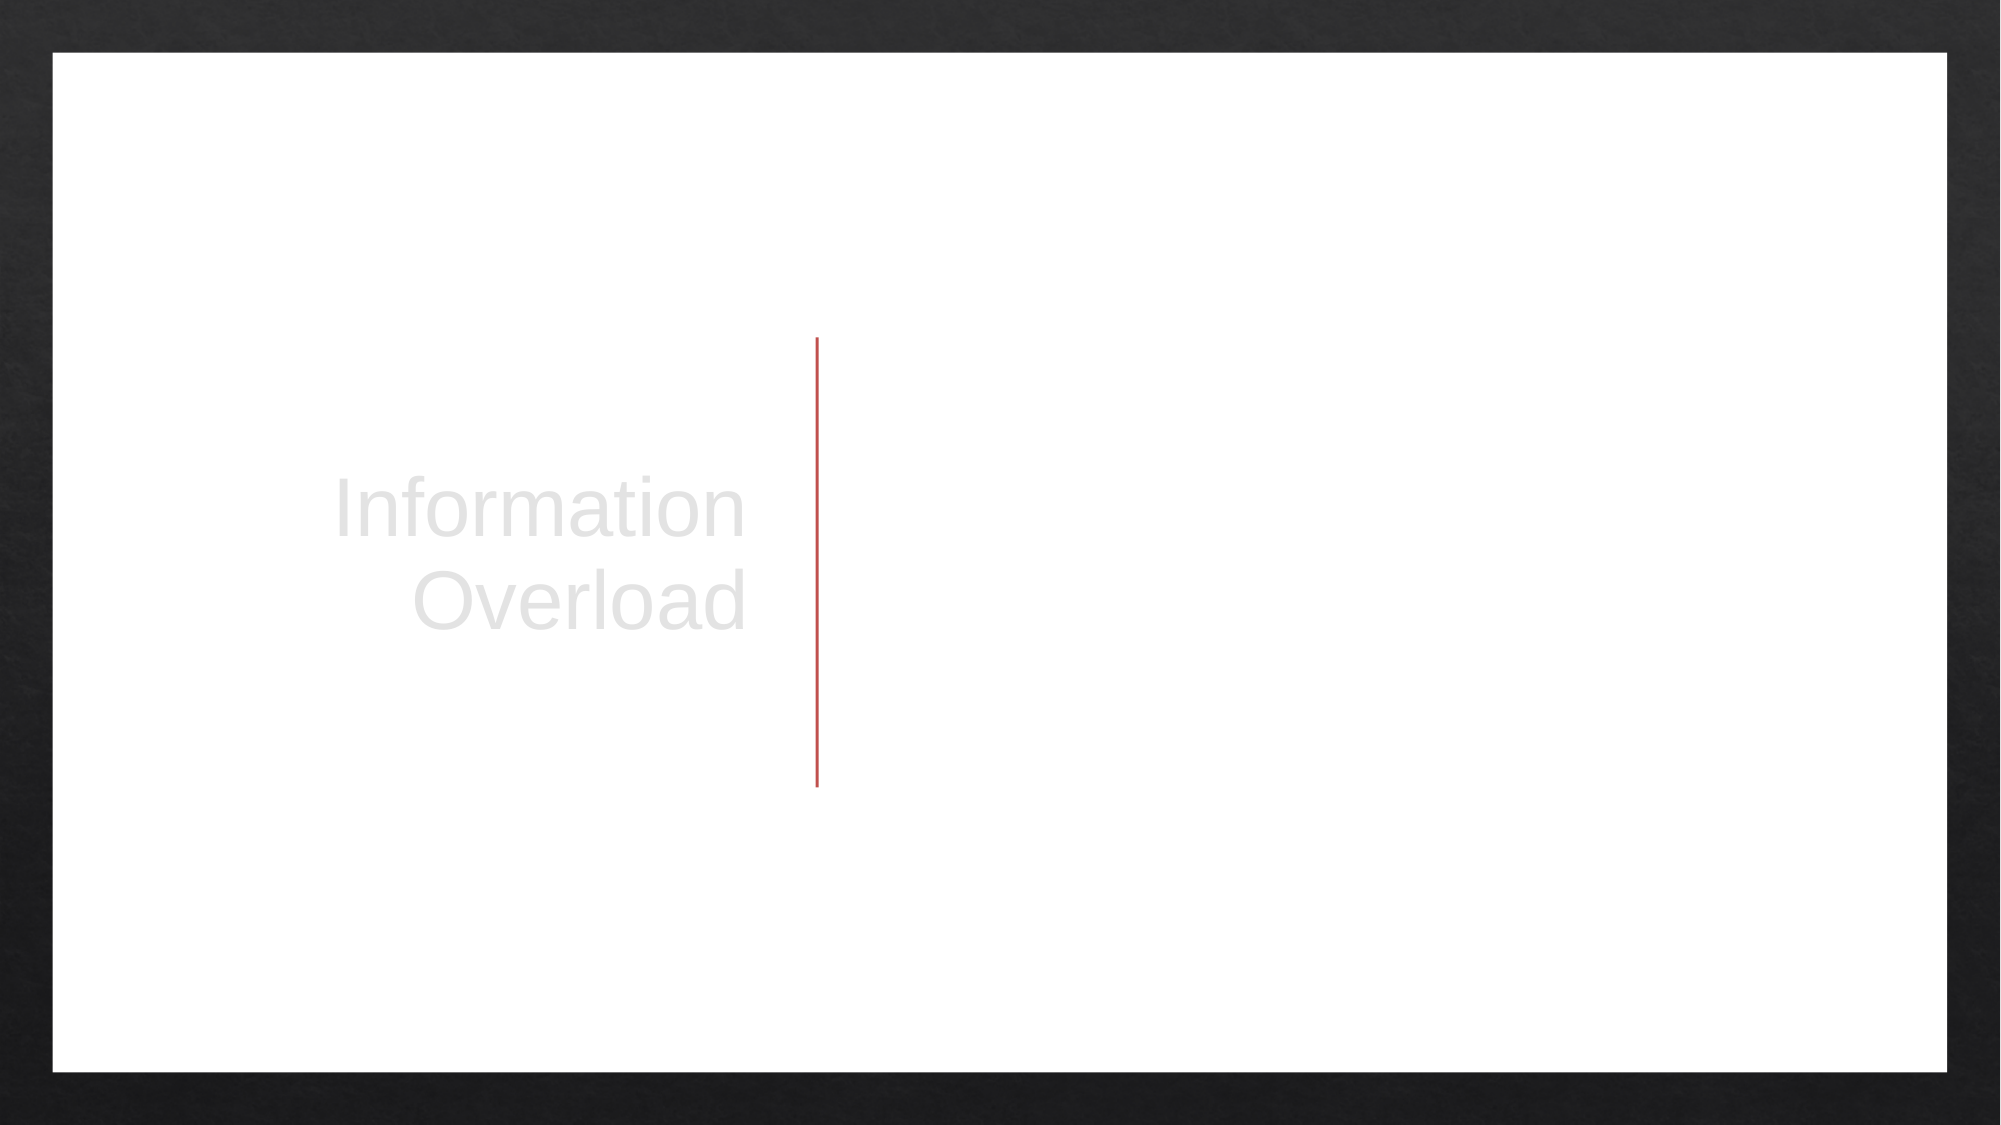

Information Overload
Dengan banyaknya informasi yang mungkin didapat dari medan operasi militer, menyebabkan komandan militer sulit untuk mengolah semua informasi yang disediakan.